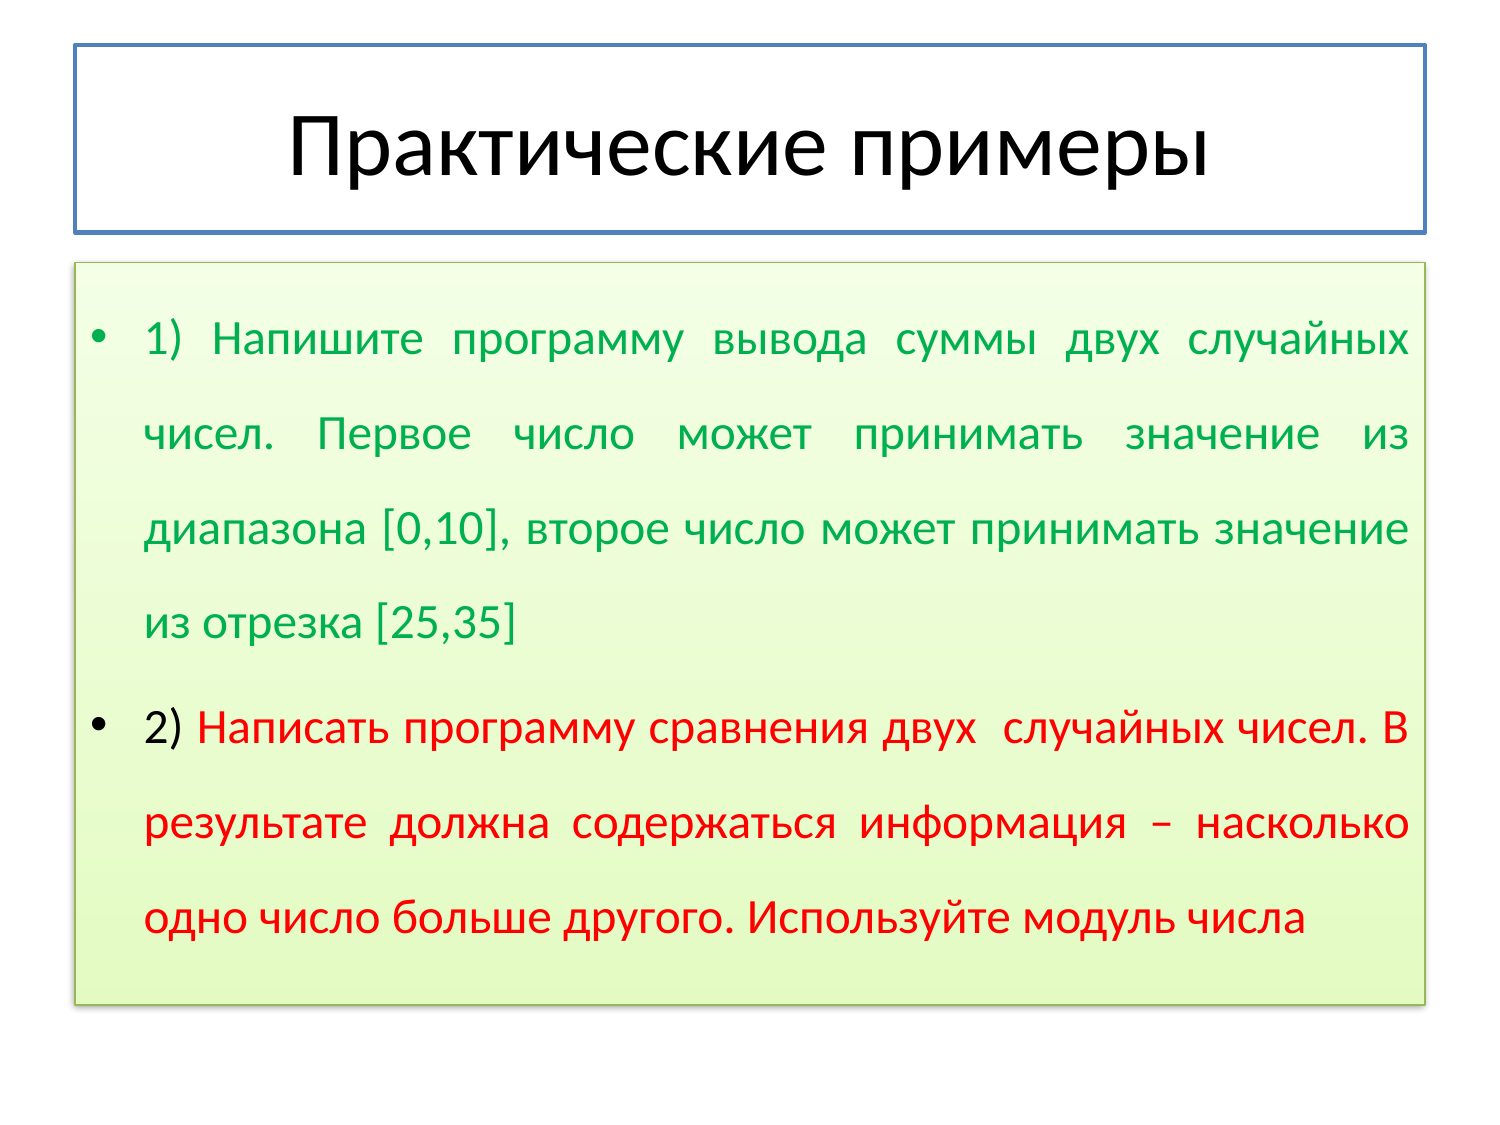

# Практические примеры
1) Напишите программу вывода суммы двух случайных чисел. Первое число может принимать значение из диапазона [0,10], второе число может принимать значение из отрезка [25,35]
2) Написать программу сравнения двух  случайных чисел. В результате должна содержаться информация – насколько одно число больше другого. Используйте модуль числа